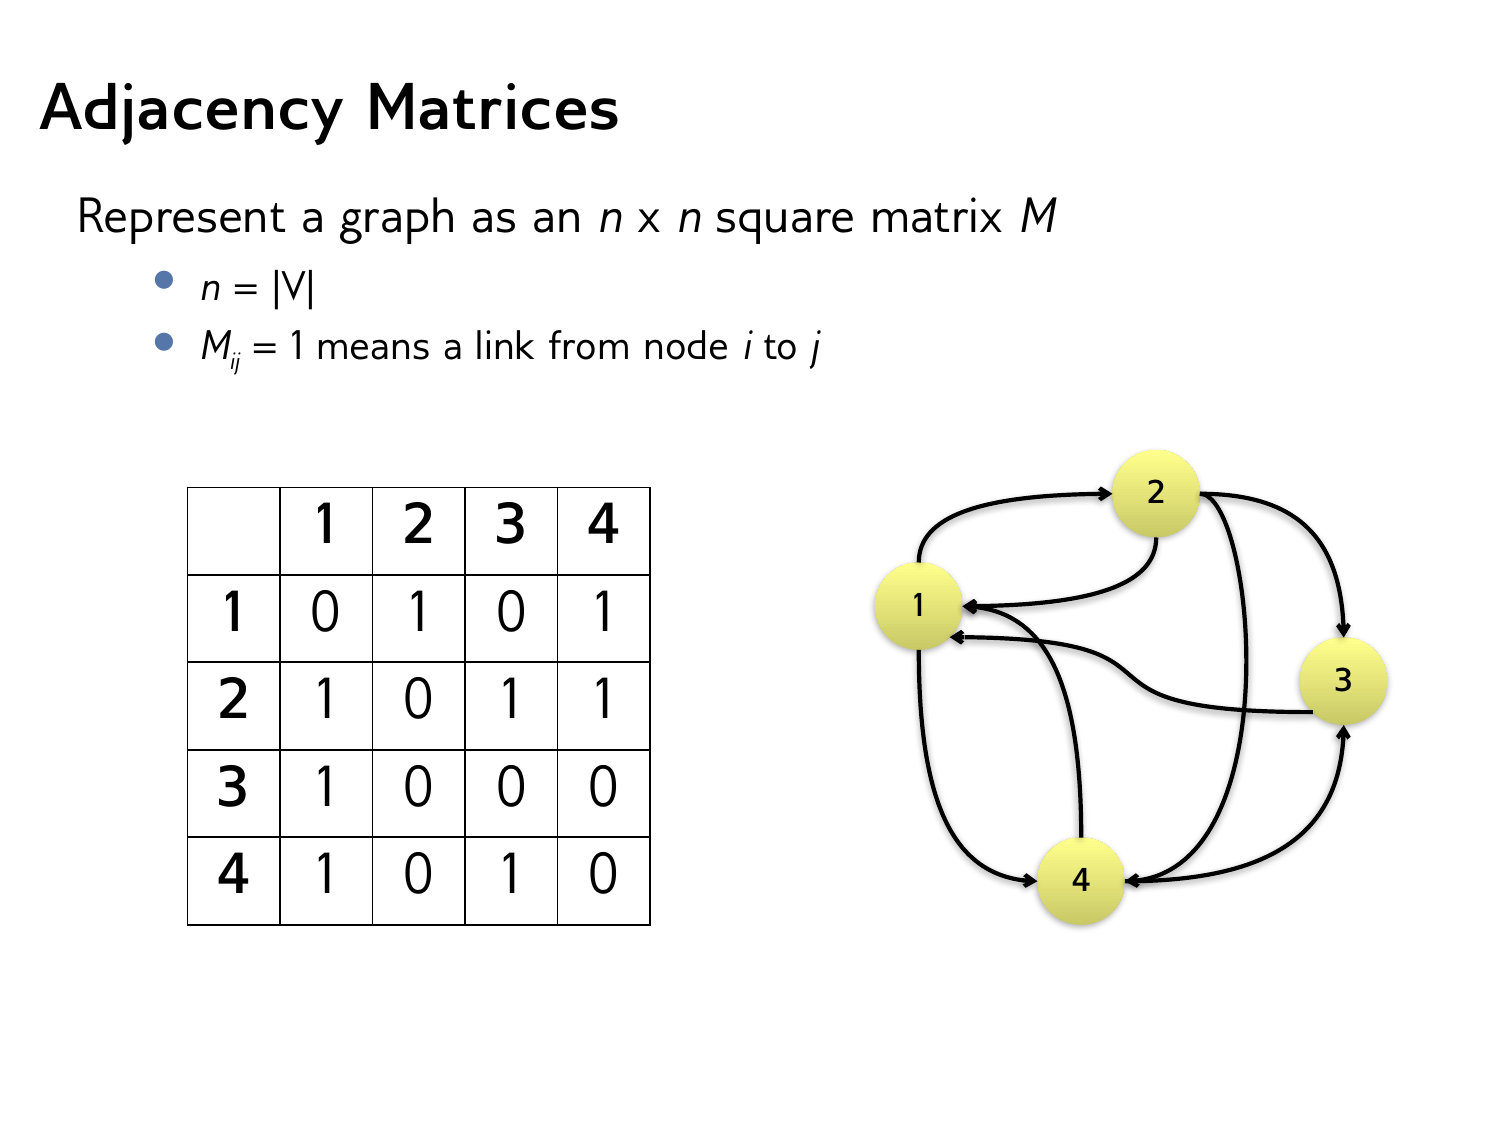

# Adjacency Matrices
Represent a graph as an n x n square matrix M
n = |V|
Mij = 1 means a link from node i to j

2
|  | 1 | 2 | 3 | 4 |
| --- | --- | --- | --- | --- |
| 1 | 0 | 1 | 0 | 1 |
| 2 | 1 | 0 | 1 | 1 |
| 3 | 1 | 0 | 0 | 0 |
| 4 | 1 | 0 | 1 | 0 |
1
3
4